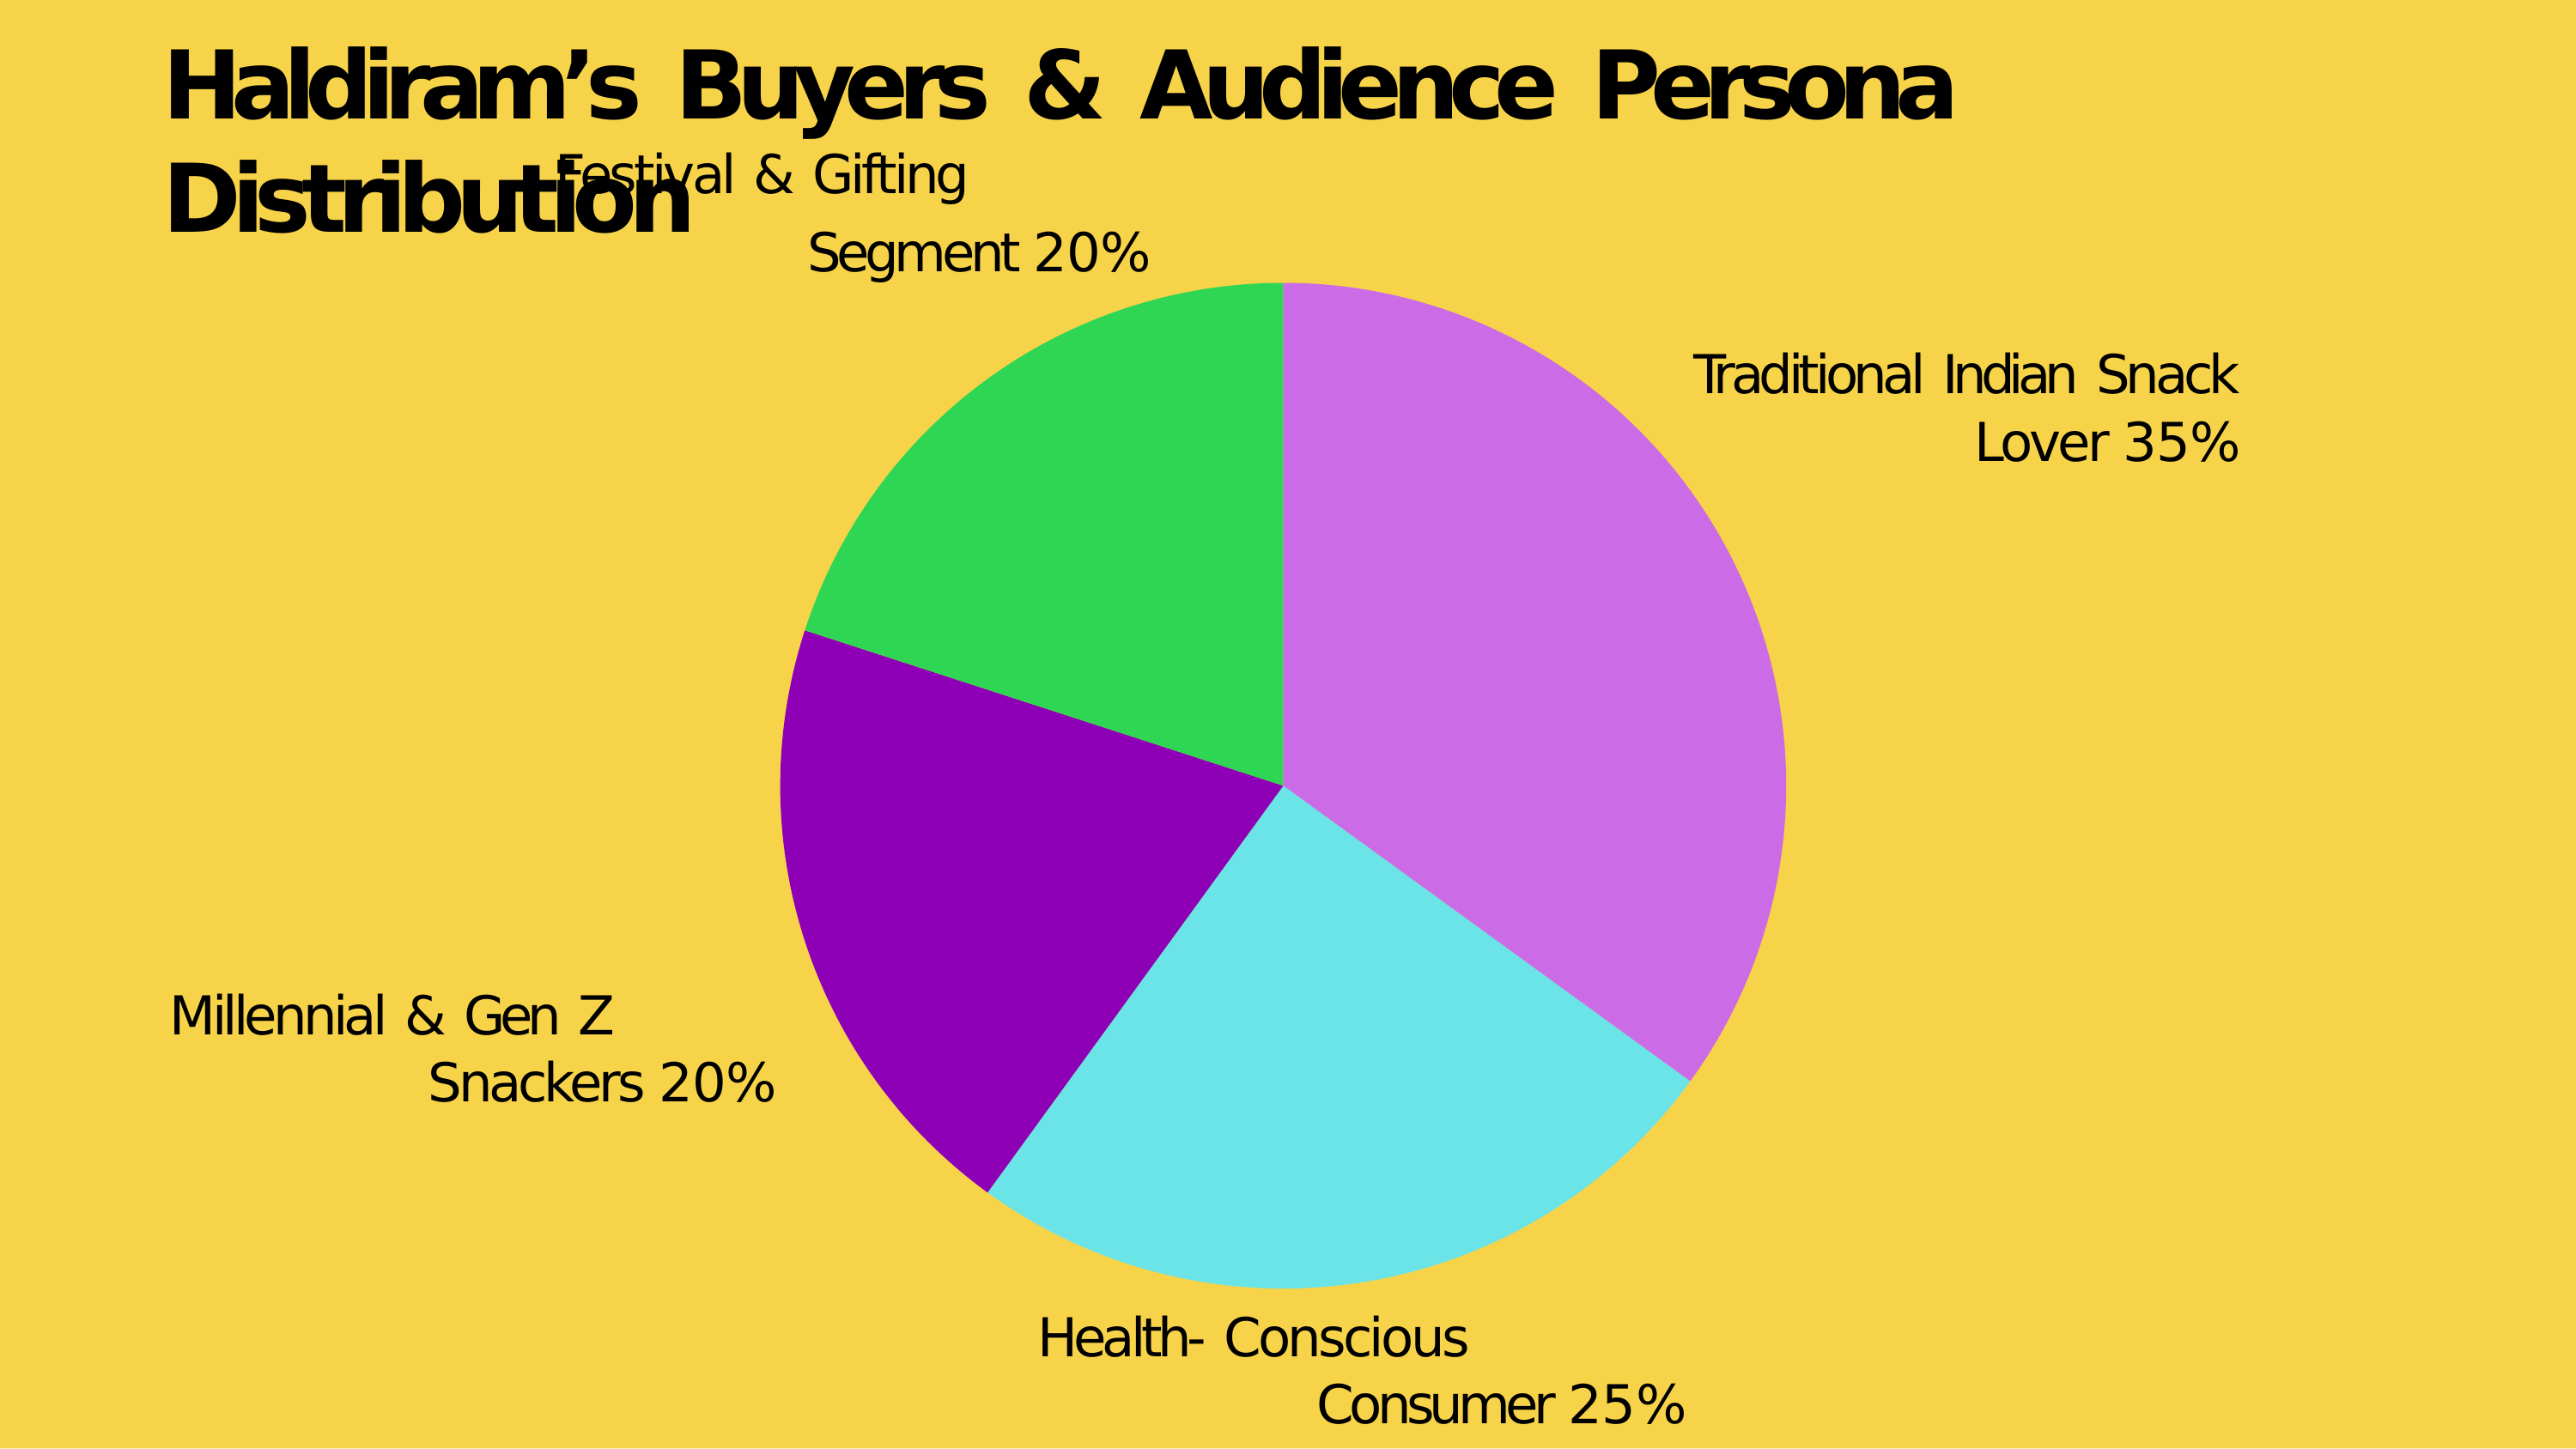

# Haldiram’s Buyers & Audience Persona Distribution
Festival & Gifting Segment 20%

Traditional Indian Snack Lover 35%
Millennial & Gen Z Snackers 20%
Health- Conscious Consumer 25%